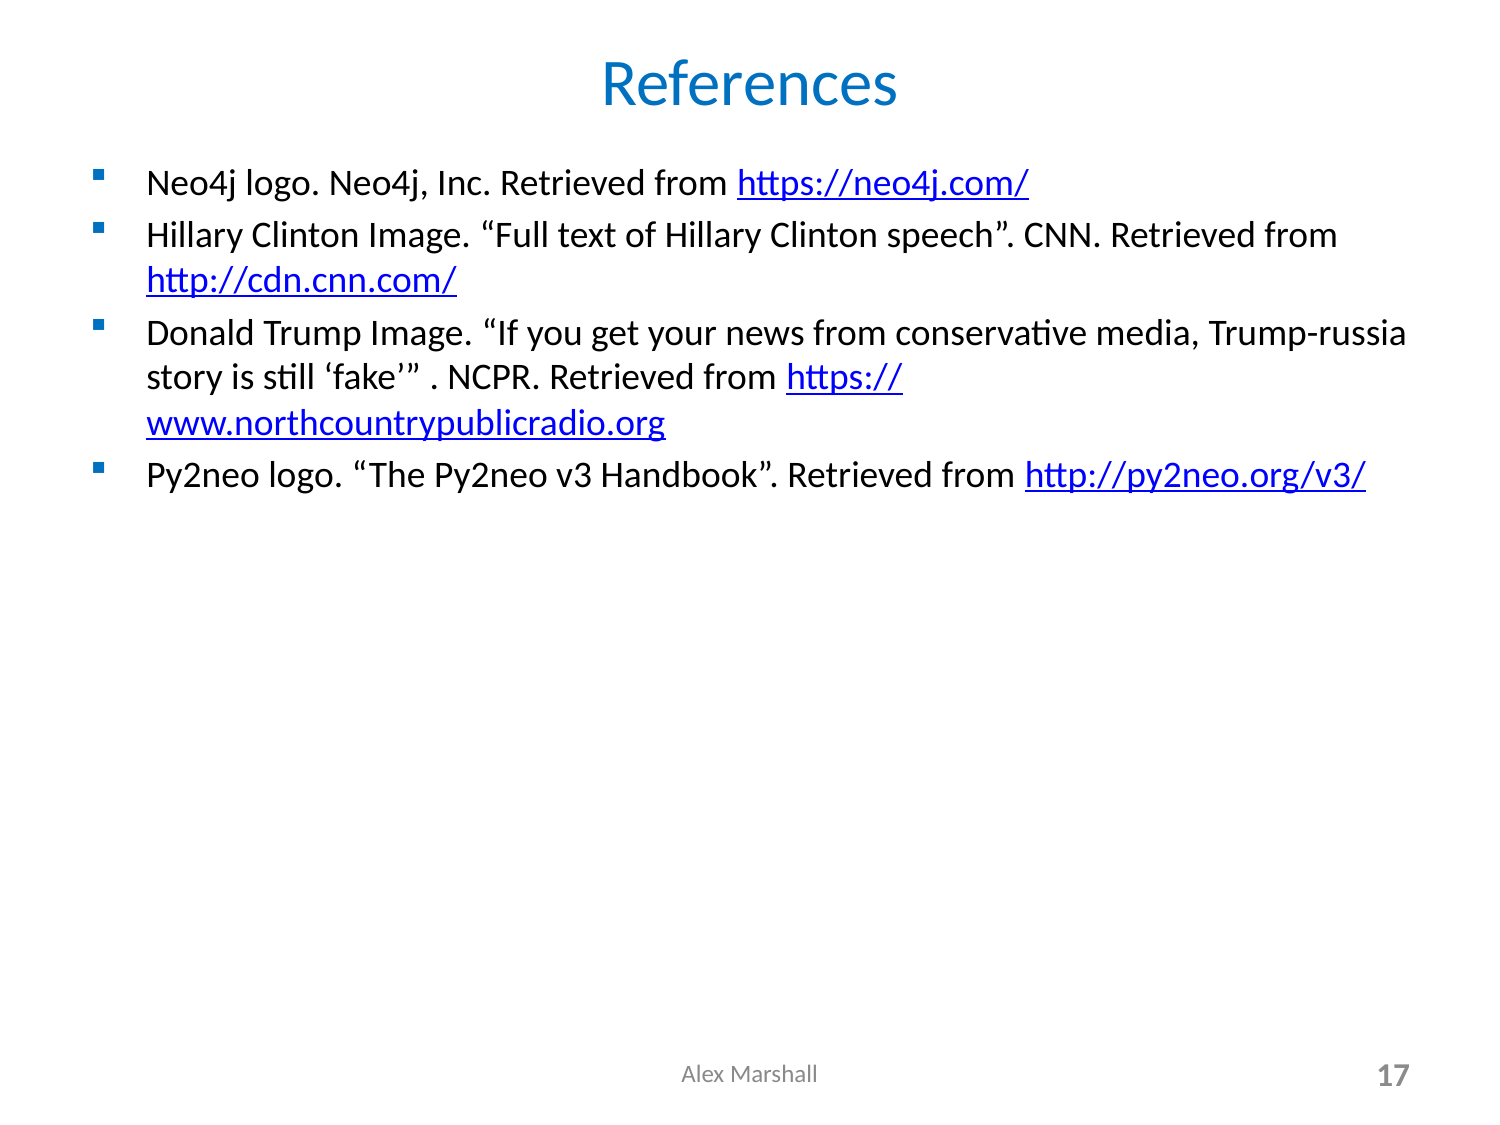

# References
Neo4j logo. Neo4j, Inc. Retrieved from https://neo4j.com/
Hillary Clinton Image. “Full text of Hillary Clinton speech”. CNN. Retrieved from http://cdn.cnn.com/
Donald Trump Image. “If you get your news from conservative media, Trump-russia story is still ‘fake’” . NCPR. Retrieved from https://www.northcountrypublicradio.org
Py2neo logo. “The Py2neo v3 Handbook”. Retrieved from http://py2neo.org/v3/

Alex Marshall
17